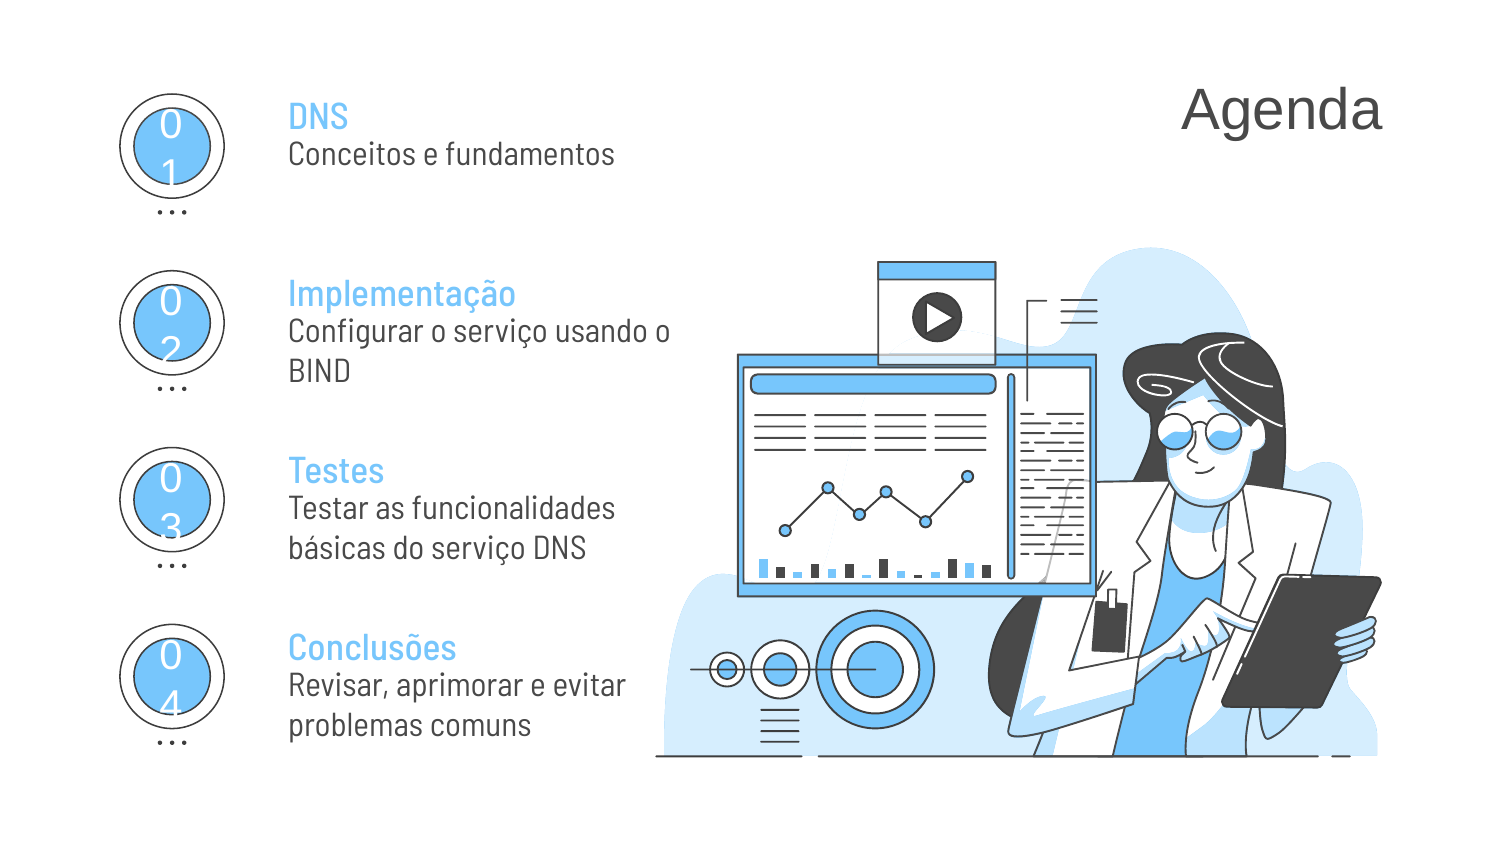

# Agenda
DNS

Conceitos e fundamentos
01
Implementação

Configurar o serviço usando o BIND
02
Testes

Testar as funcionalidades básicas do serviço DNS
03
Conclusões

Revisar, aprimorar e evitar problemas comuns
04